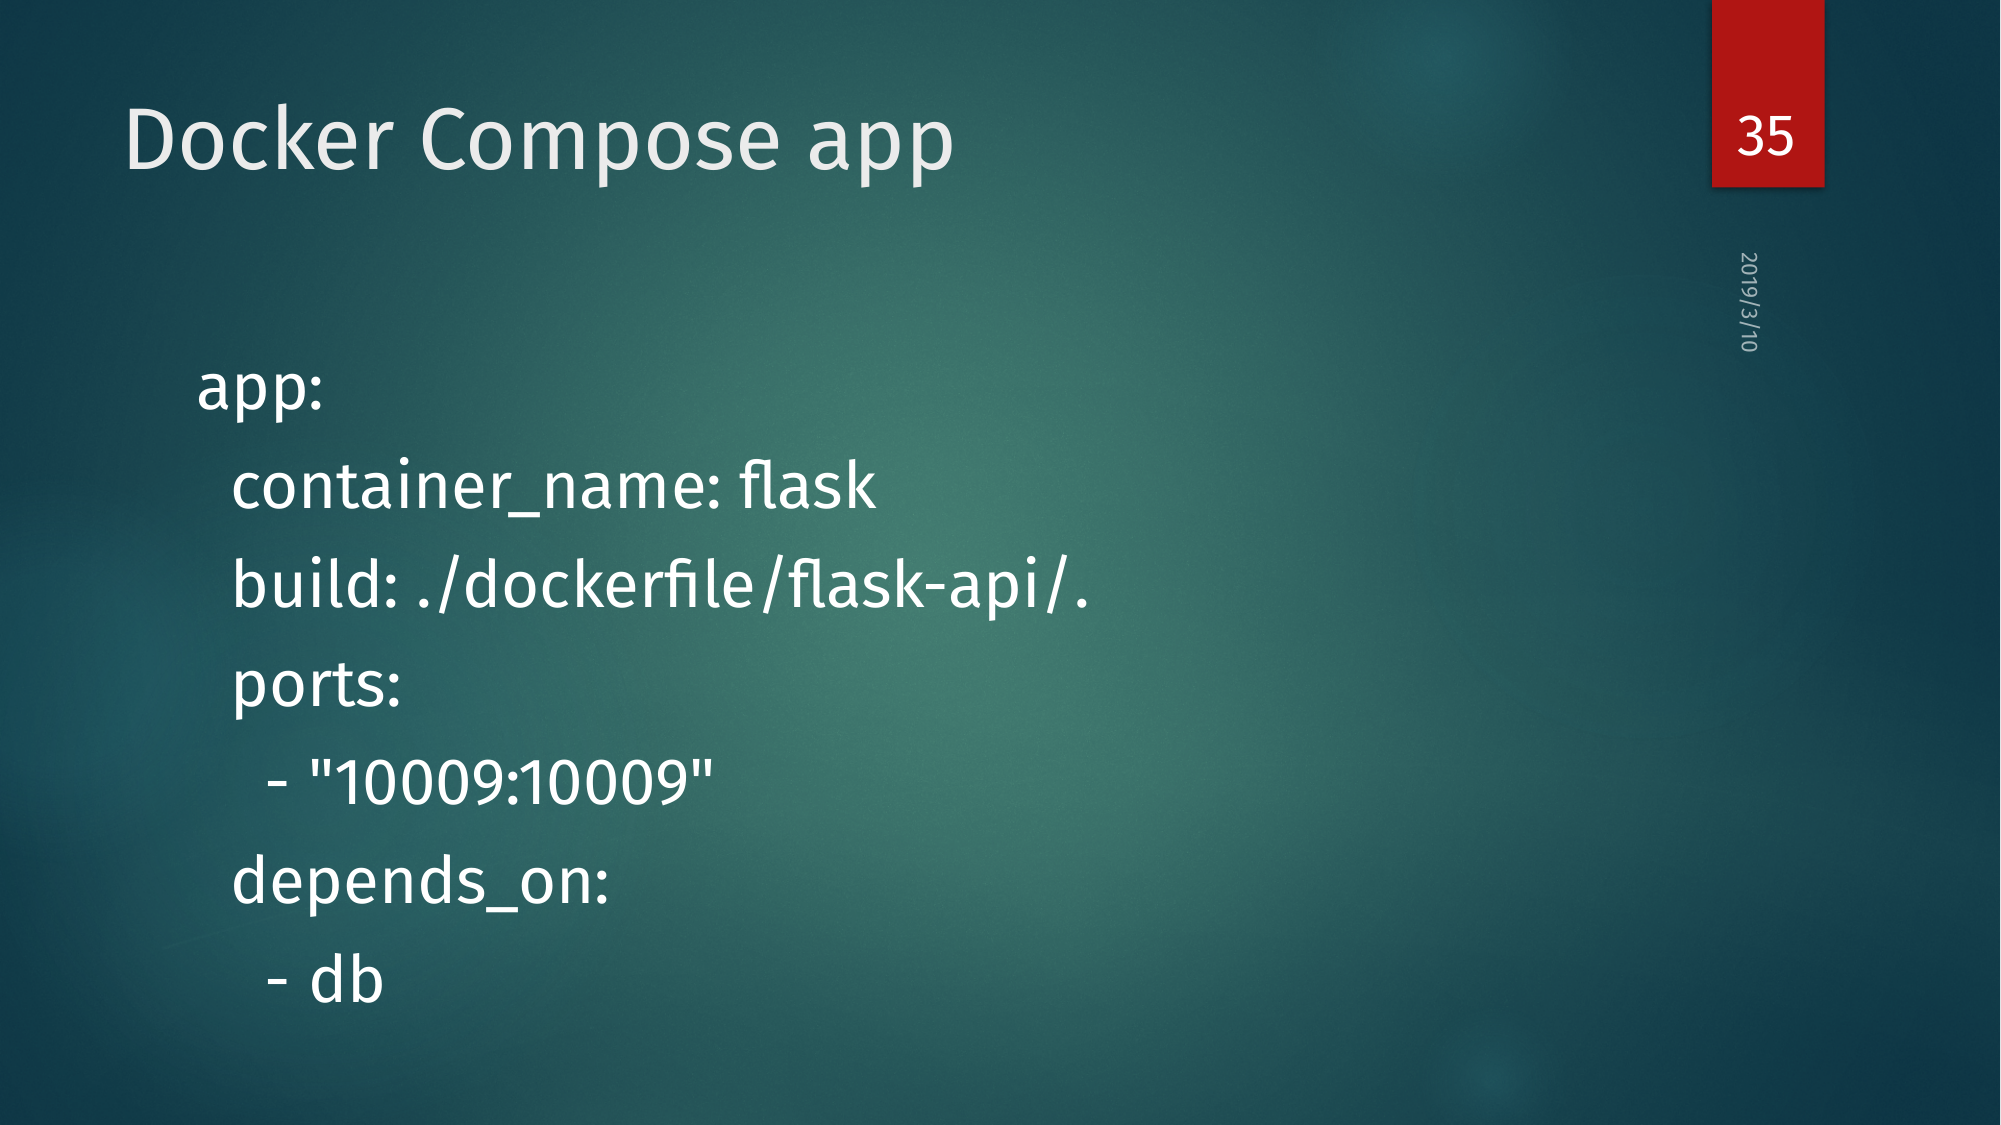

35
# Docker Compose app
2019/3/10
app:
  container_name: flask
  build: ./dockerfile/flask-api/.
  ports:
    - "10009:10009"
  depends_on:
    - db